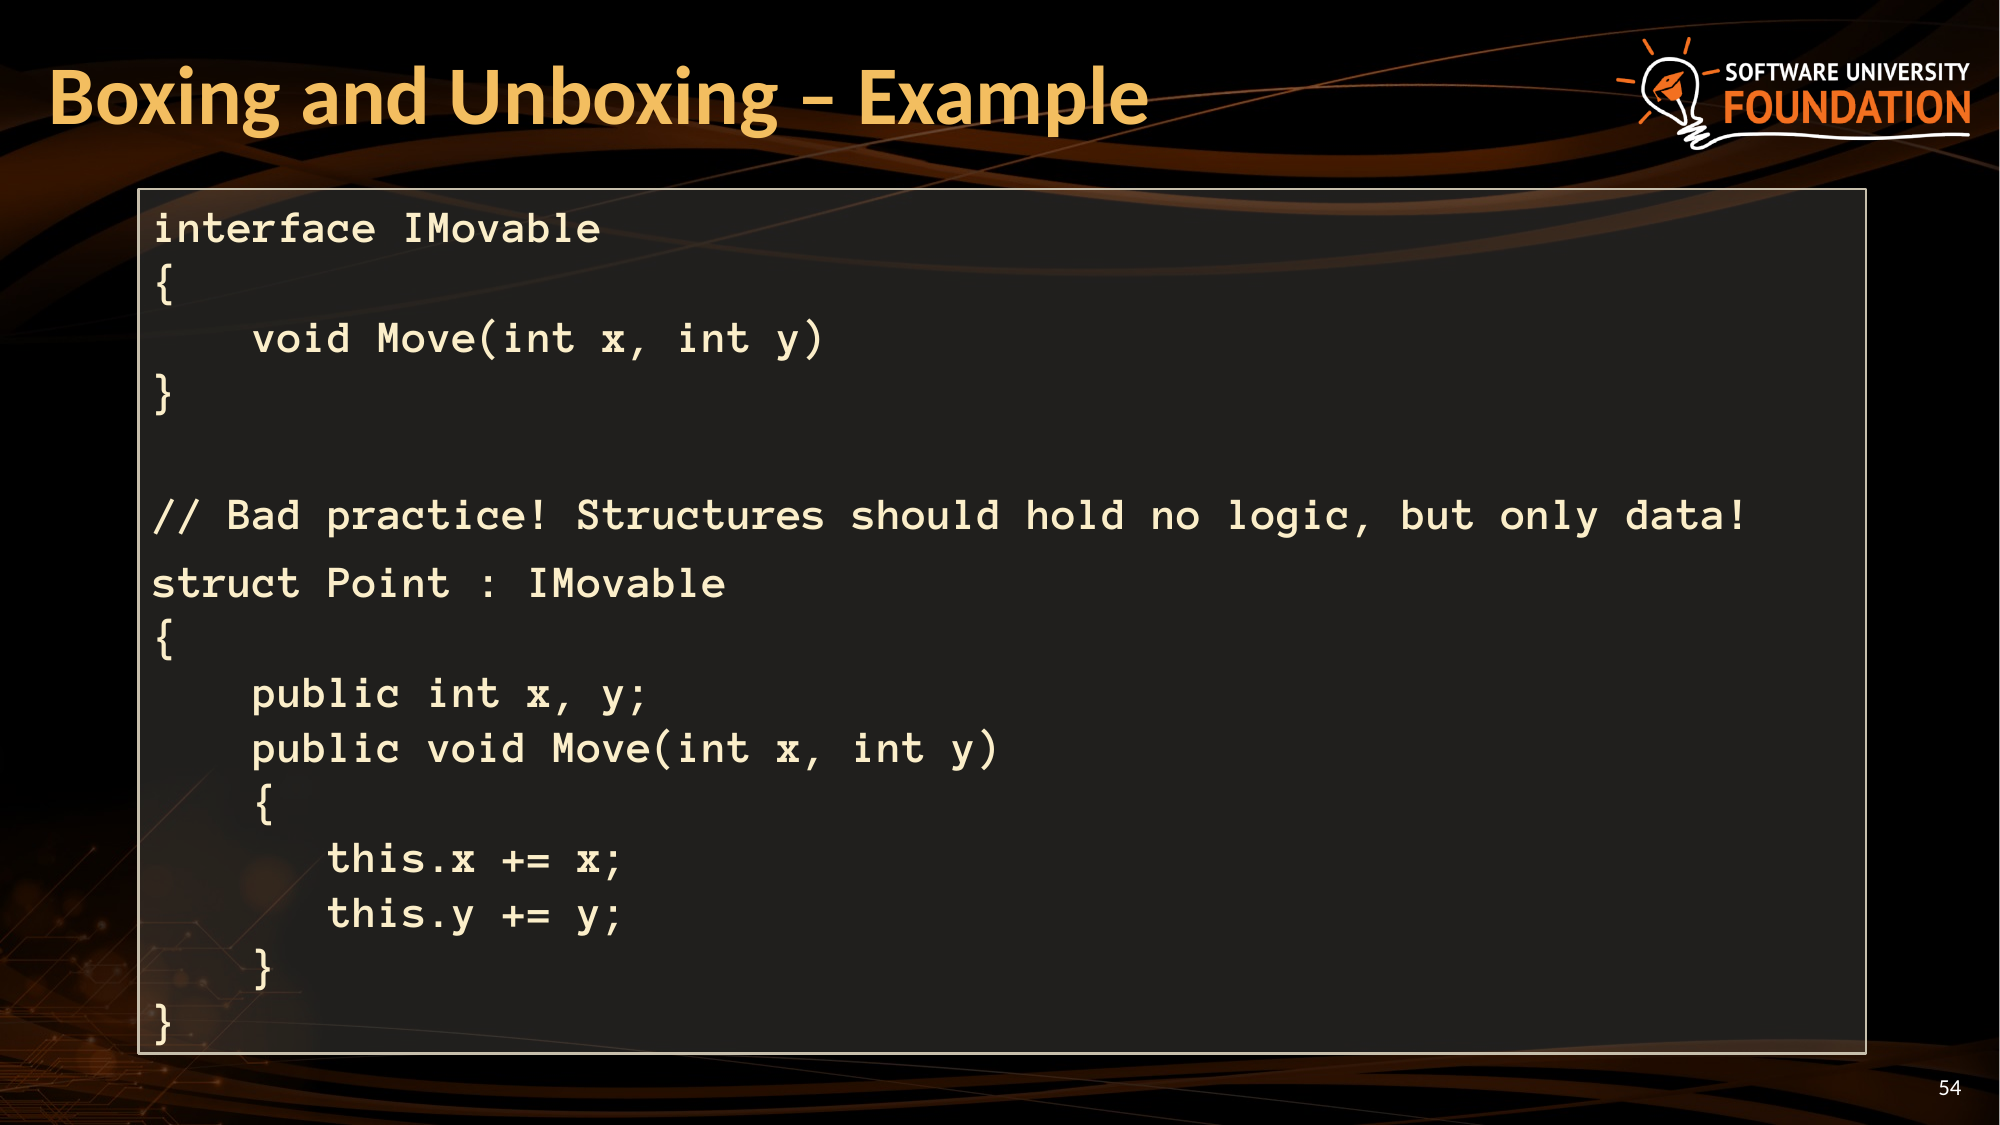

# Boxing and Unboxing – Example
interface IMovable
{
    void Move(int x, int y)
}

// Bad practice! Structures should hold no logic, but only data!
struct Point : IMovable
{
    public int x, y;
    public void Move(int x, int y)
    {
       this.x += x;
       this.y += y;
    }
}
54